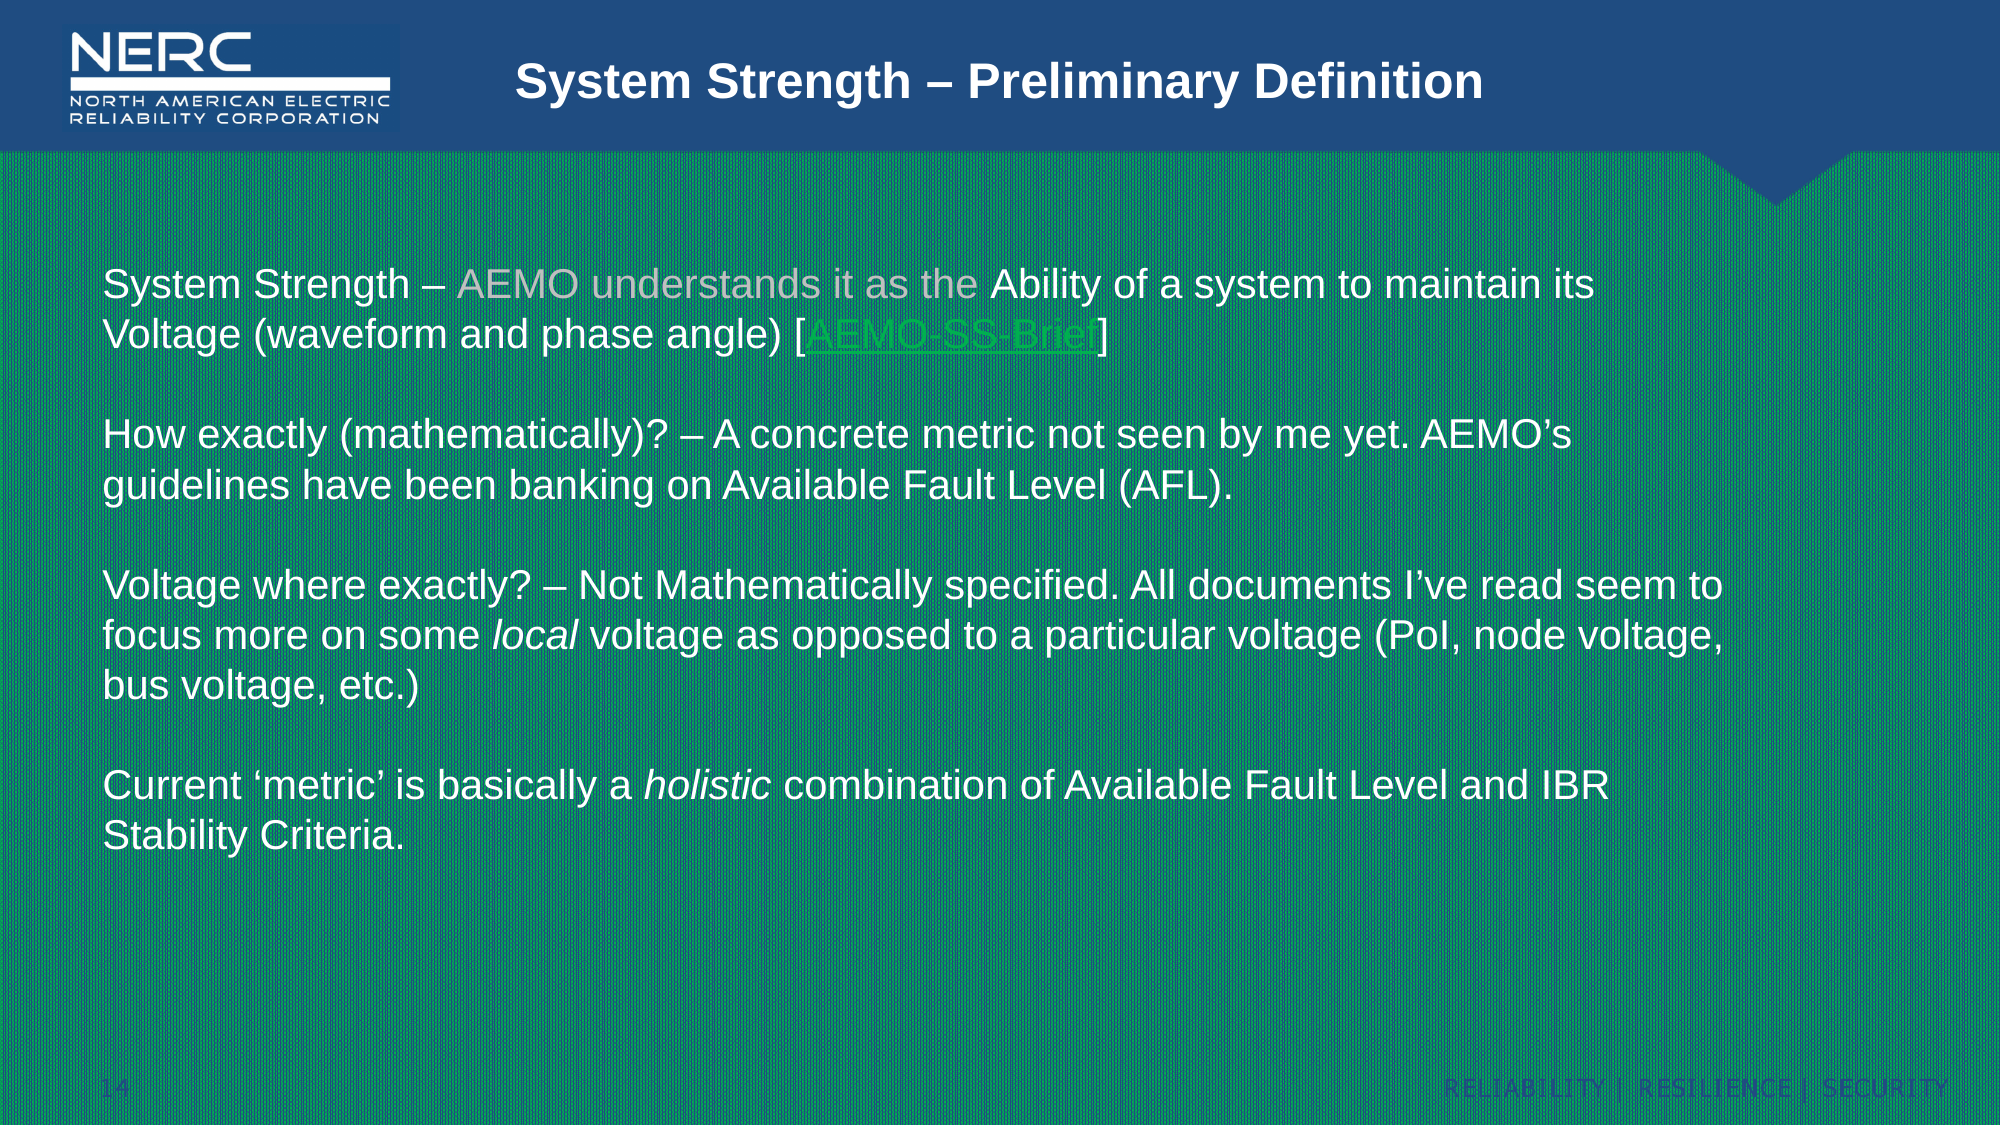

# System Strength – Preliminary Definition
System Strength – AEMO understands it as the Ability of a system to maintain its Voltage (waveform and phase angle) [AEMO-SS-Brief]

How exactly (mathematically)? – A concrete metric not seen by me yet. AEMO’s guidelines have been banking on Available Fault Level (AFL).

Voltage where exactly? – Not Mathematically specified. All documents I’ve read seem to focus more on some local voltage as opposed to a particular voltage (PoI, node voltage, bus voltage, etc.)

Current ‘metric’ is basically a holistic combination of Available Fault Level and IBR Stability Criteria.